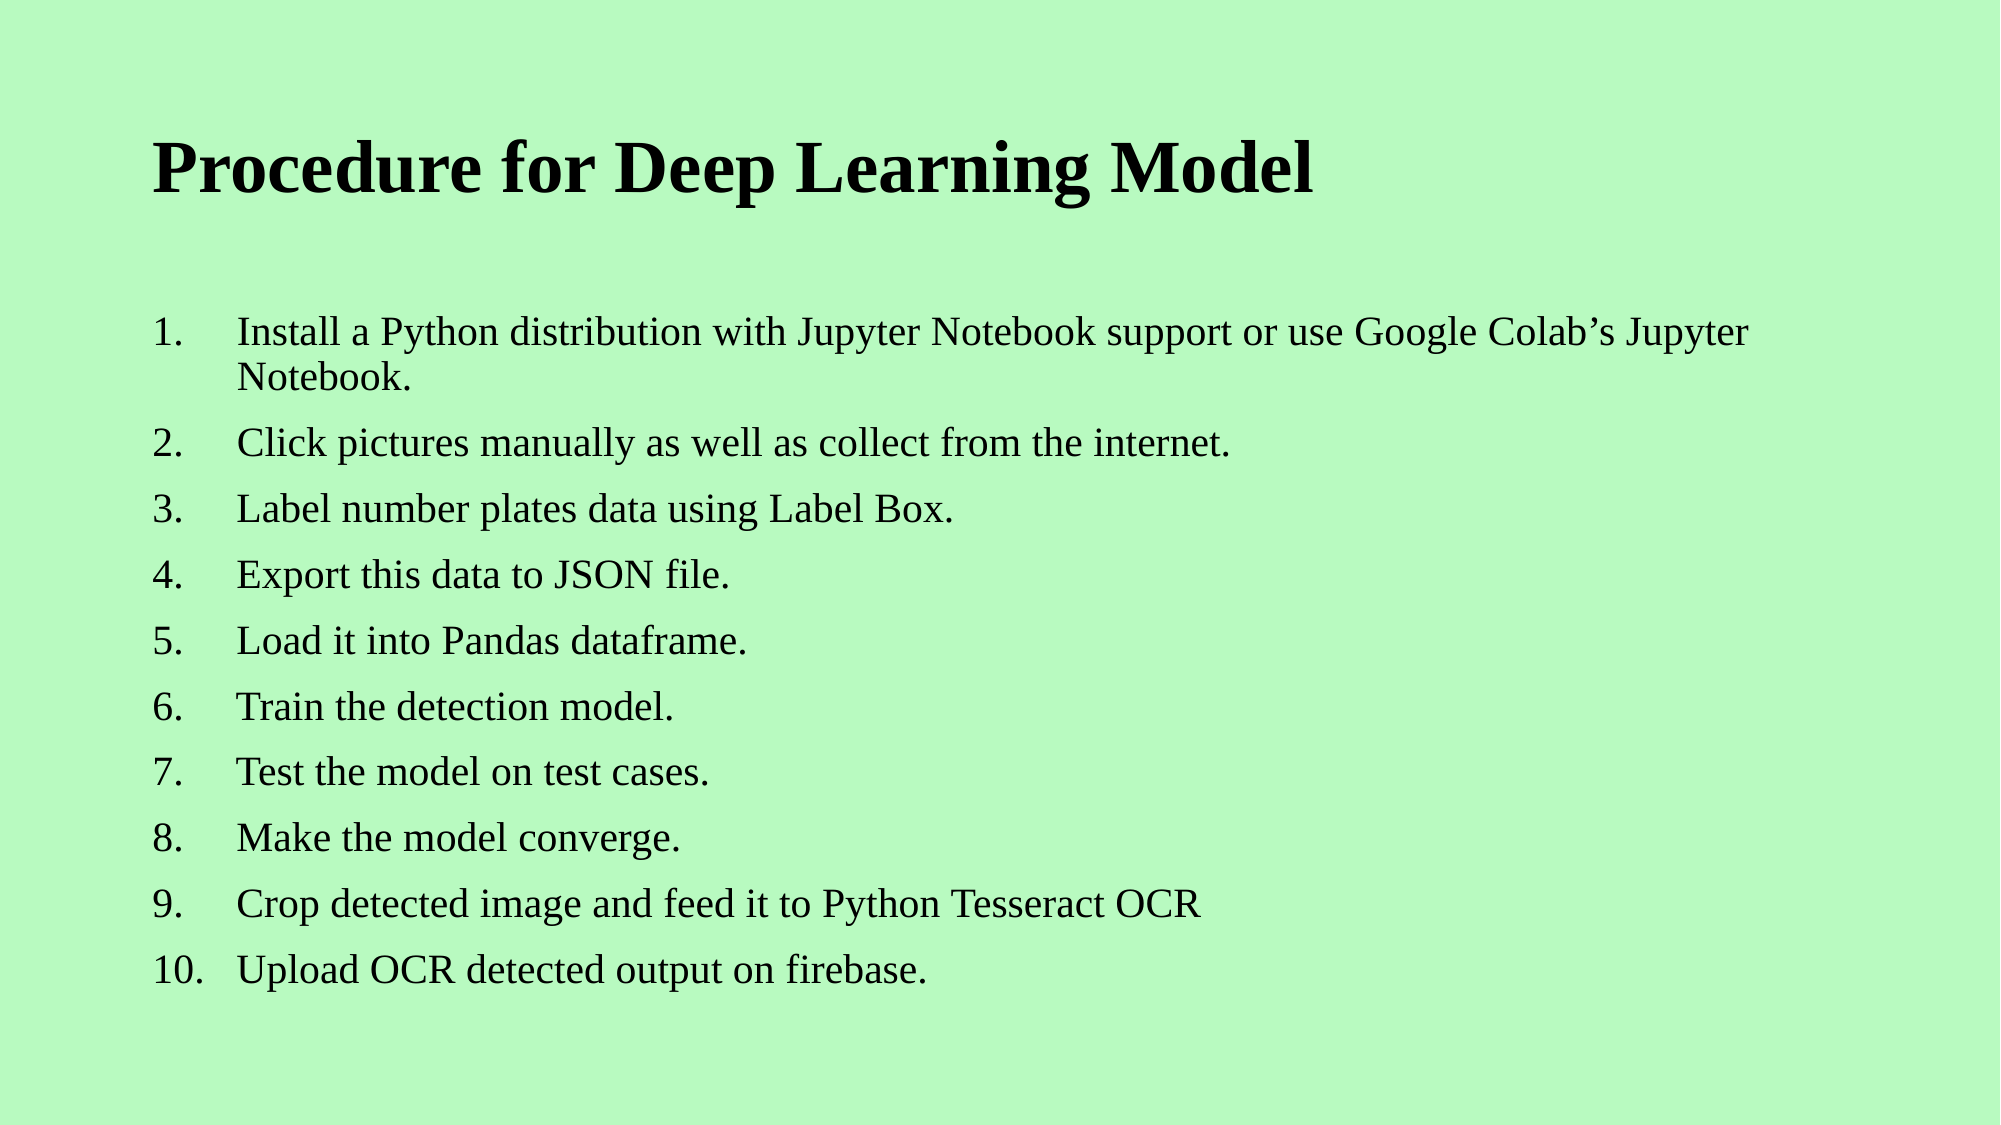

# Procedure for Deep Learning Model
Install a Python distribution with Jupyter Notebook support or use Google Colab’s Jupyter Notebook.
Click pictures manually as well as collect from the internet.
3.     Label number plates data using Label Box.
4.     Export this data to JSON file.
5.     Load it into Pandas dataframe.
6.     Train the detection model.
7.     Test the model on test cases.
8.     Make the model converge.
9.     Crop detected image and feed it to Python Tesseract OCR
10.   Upload OCR detected output on firebase.